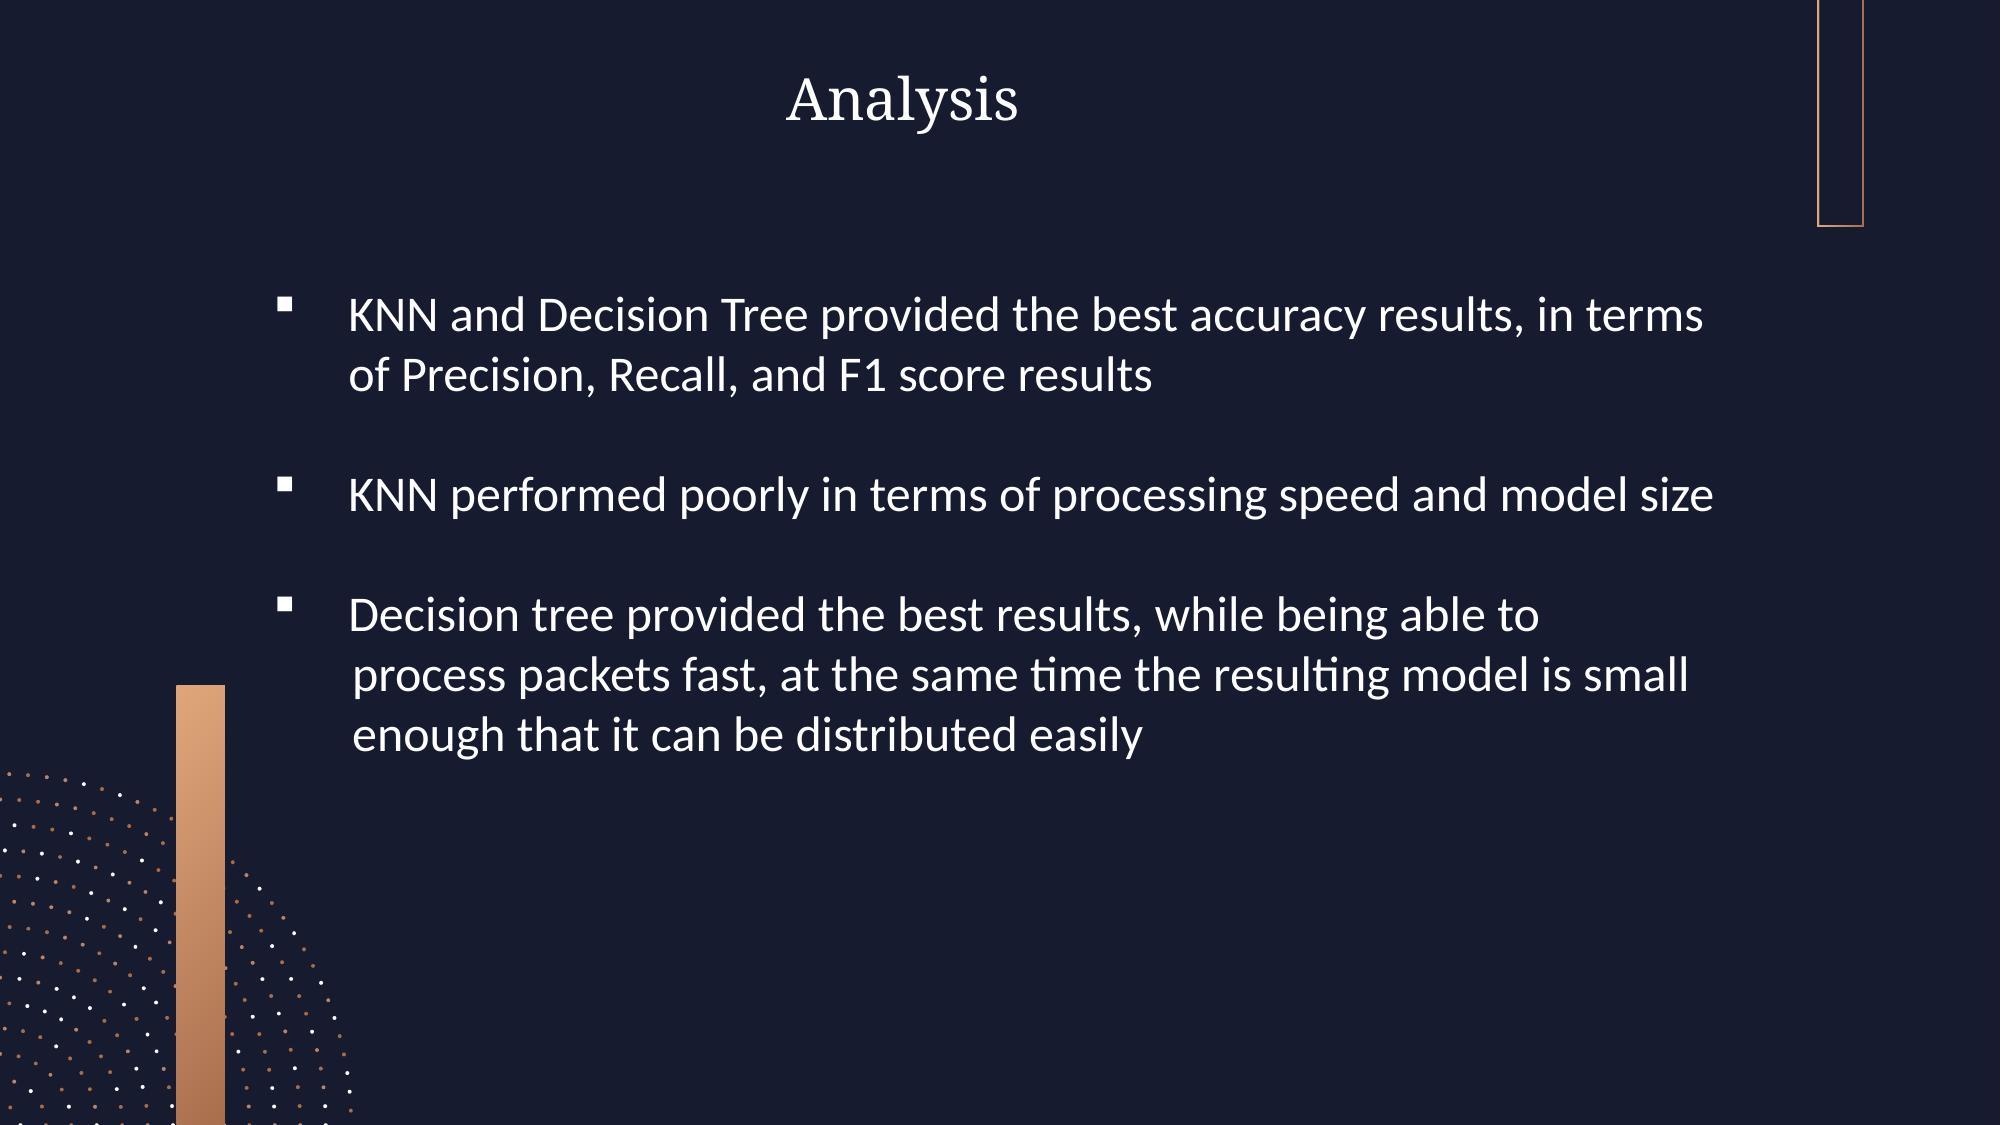

Analysis
KNN and Decision Tree provided the best accuracy results, in terms of Precision, Recall, and F1 score results

KNN performed poorly in terms of processing speed and model size

Decision tree provided the best results, while being able to
       process packets fast, at the same time the resulting model is small
       enough that it can be distributed easily